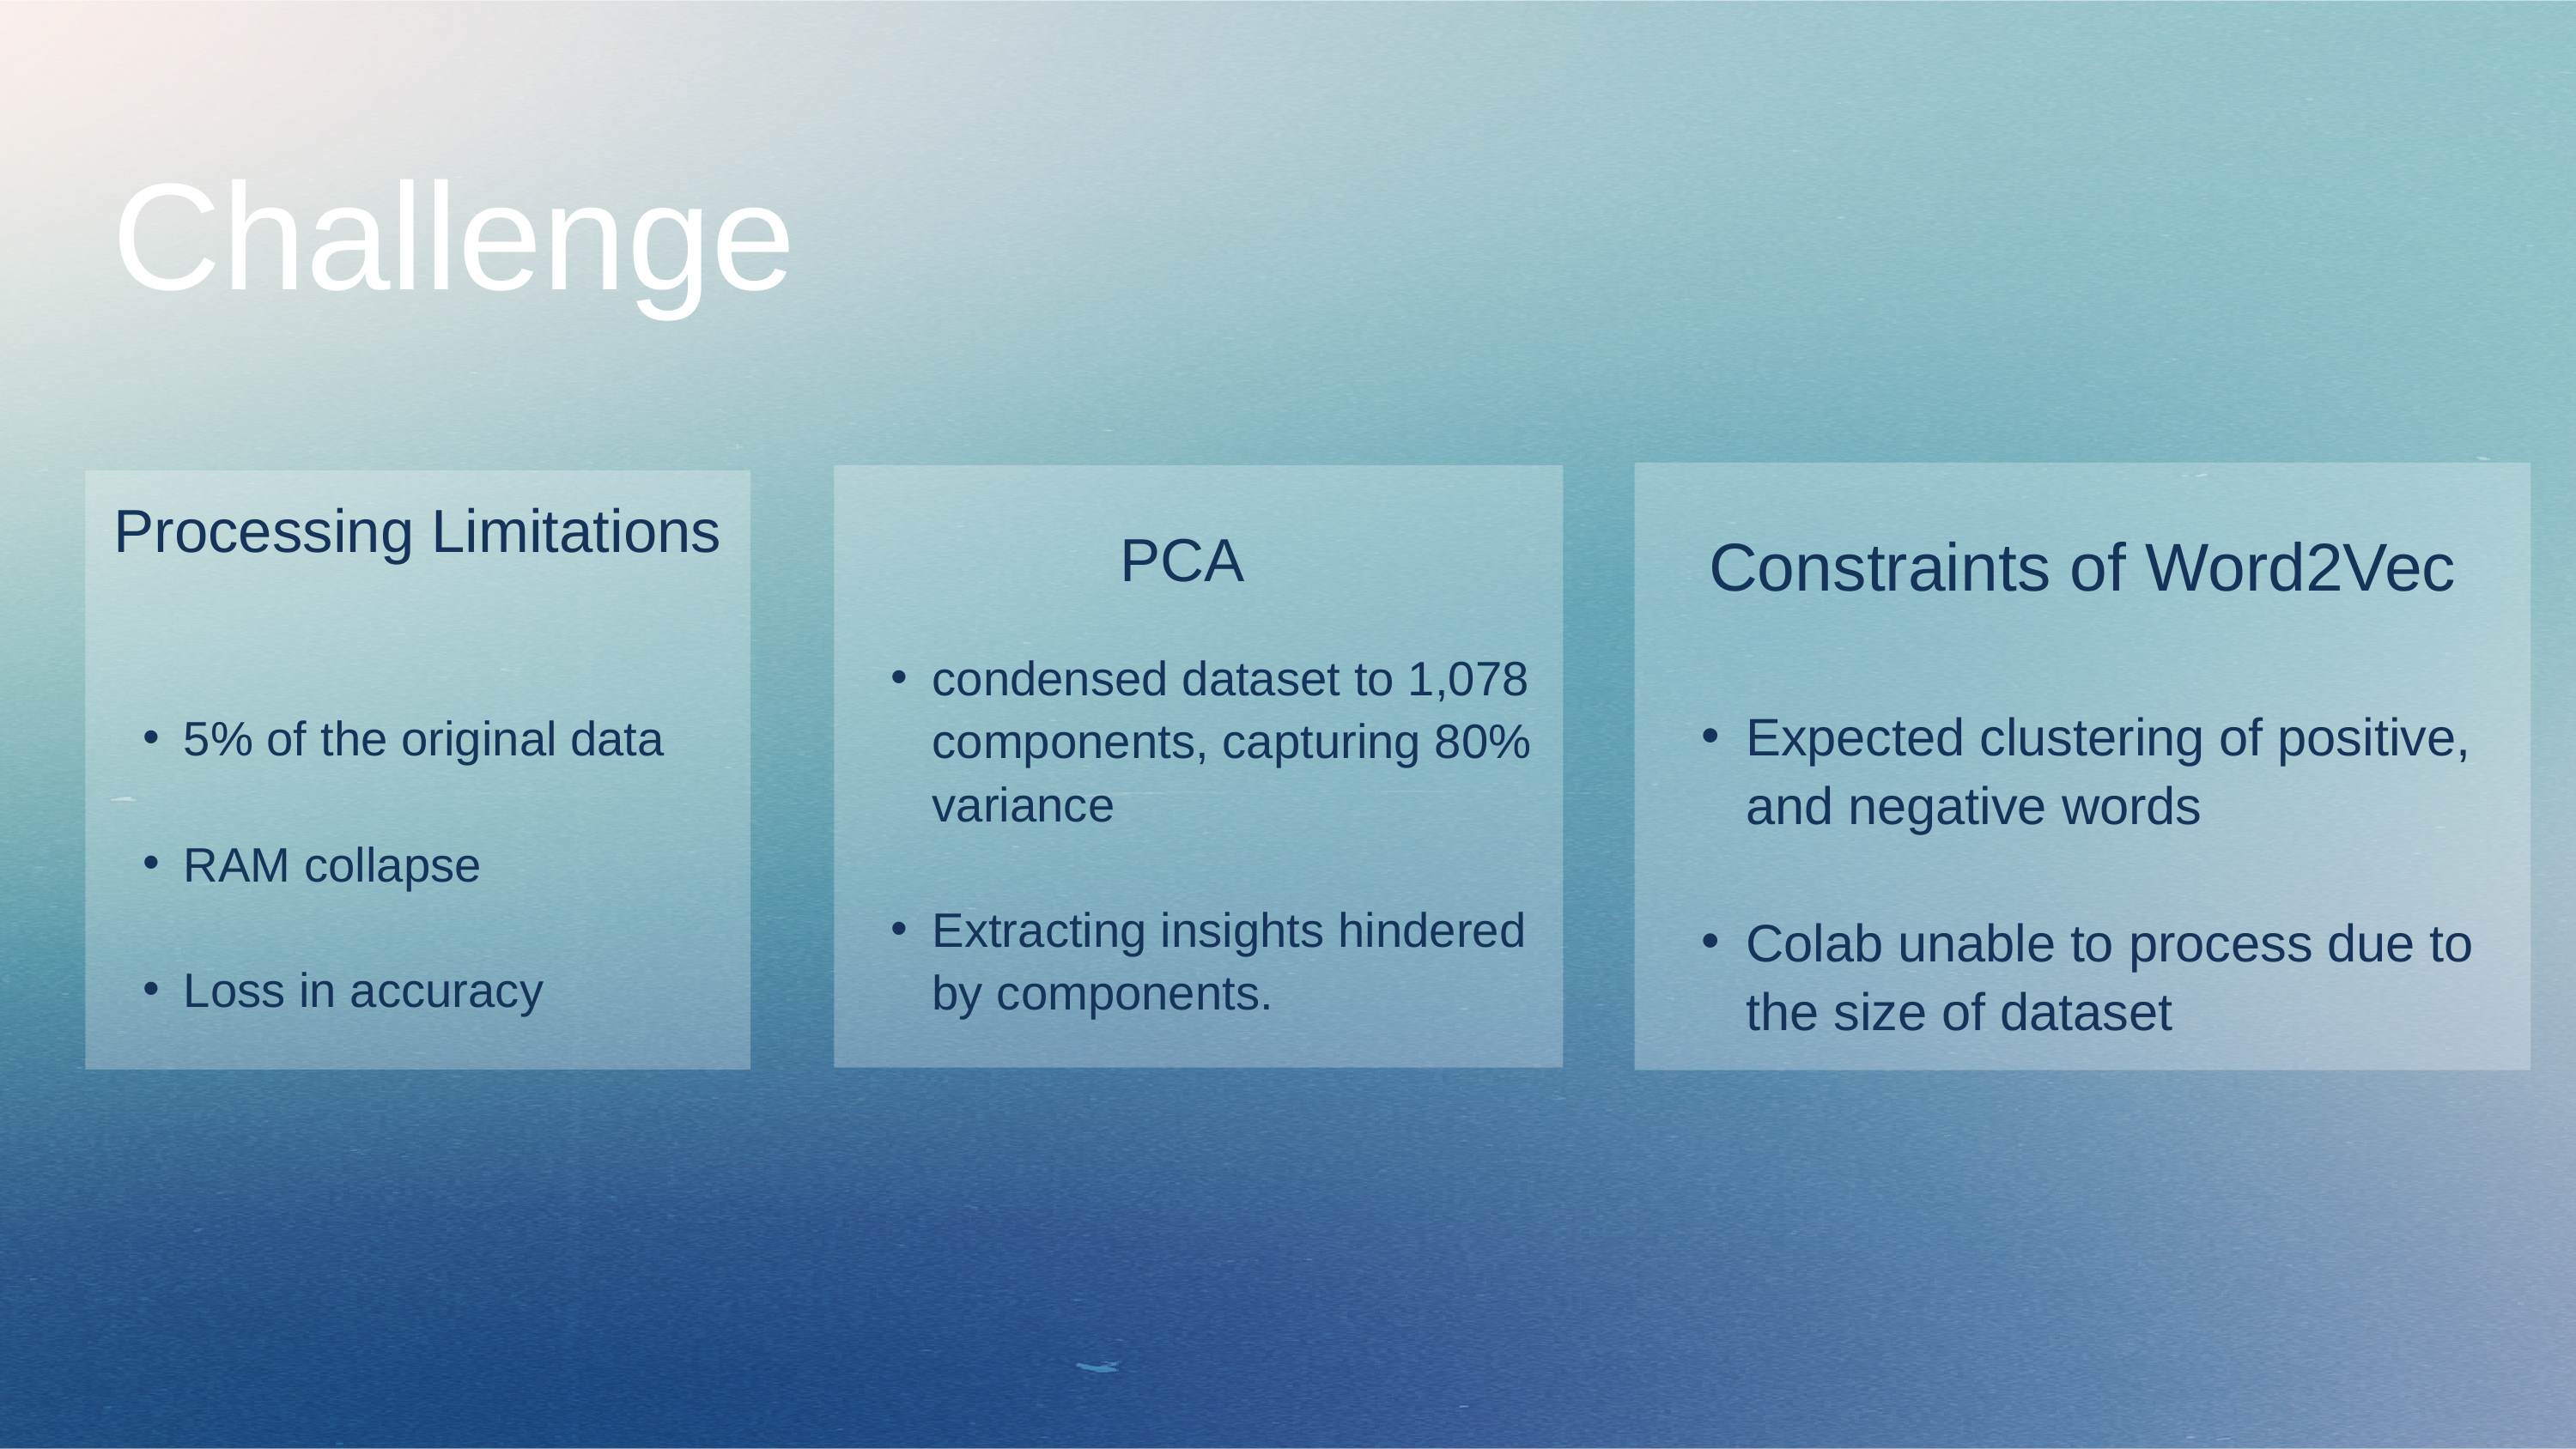

Challenge

Constraints of Word2Vec
Expected clustering of positive, and negative words

Colab unable to process due to the size of dataset

PCA
condensed dataset to 1,078 components, capturing 80% variance

Extracting insights hindered by components.

Processing Limitations
5% of the original data

RAM collapse

Loss in accuracy